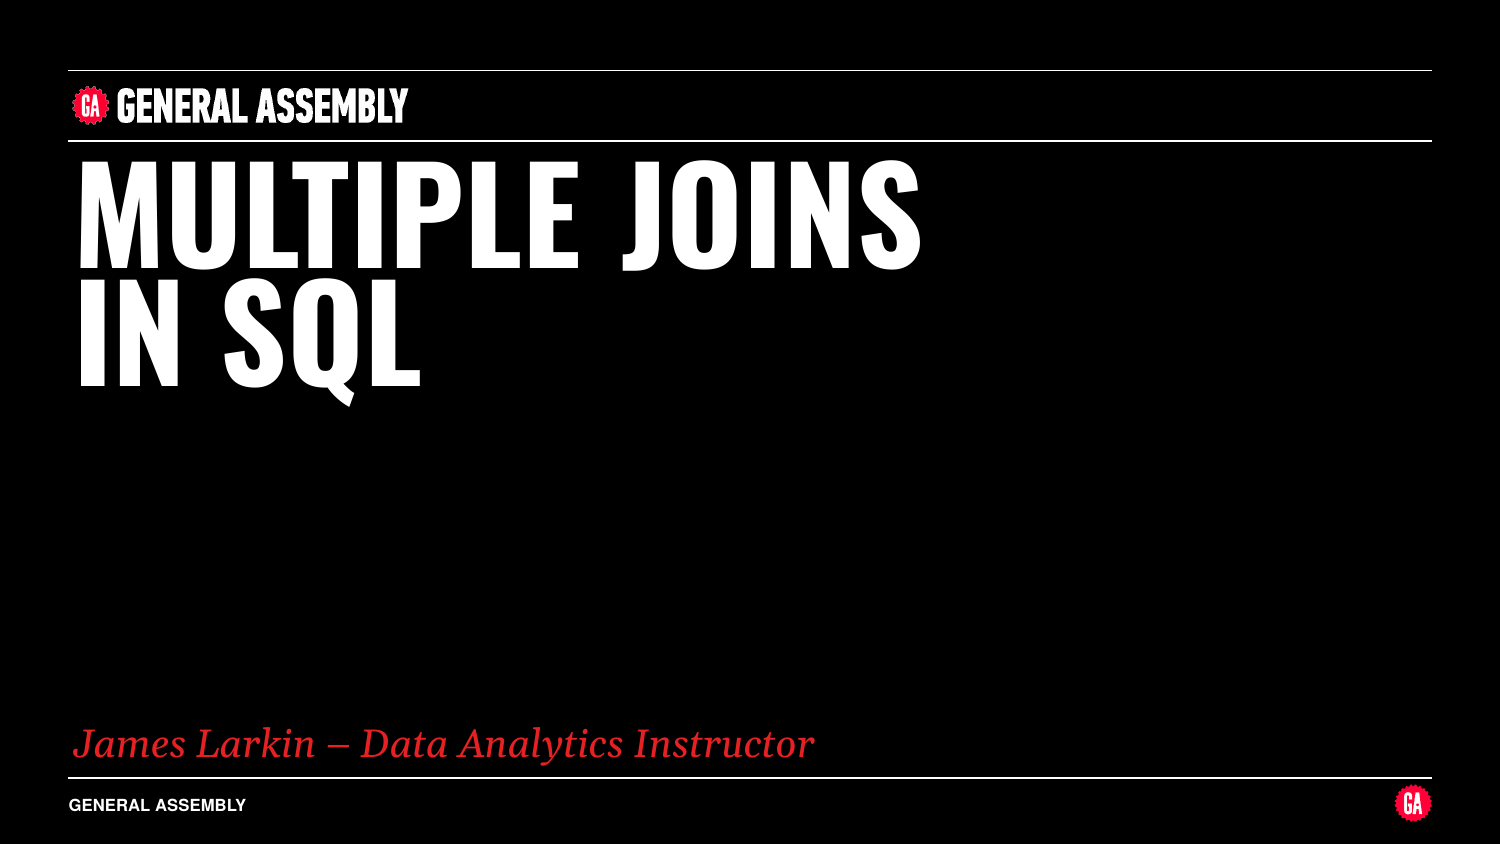

MULTIPLE  JOINS
IN SQL

James Larkin – Data Analytics Instructor